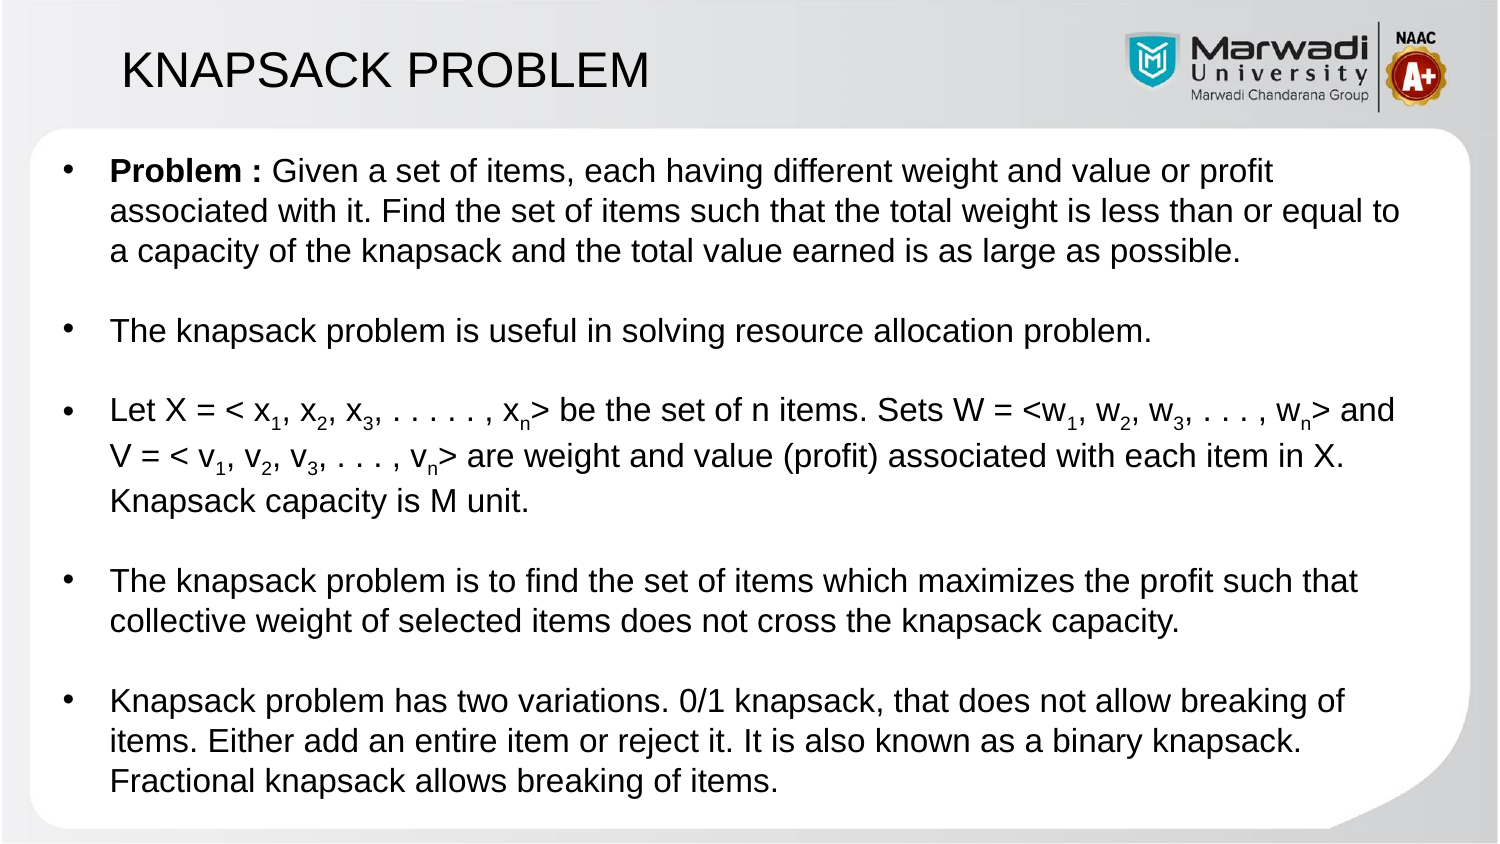

KNAPSACK PROBLEM
Problem : Given a set of items, each having different weight and value or profit associated with it. Find the set of items such that the total weight is less than or equal to a capacity of the knapsack and the total value earned is as large as possible.

The knapsack problem is useful in solving resource allocation problem.

Let X = < x1, x2, x3, . . . . . , xn> be the set of n items. Sets W = <w1, w2, w3, . . . , wn> and V = < v1, v2, v3, . . . , vn> are weight and value (profit) associated with each item in X. Knapsack capacity is M unit.

The knapsack problem is to find the set of items which maximizes the profit such that collective weight of selected items does not cross the knapsack capacity.

Knapsack problem has two variations. 0/1 knapsack, that does not allow breaking of items. Either add an entire item or reject it. It is also known as a binary knapsack. Fractional knapsack allows breaking of items.